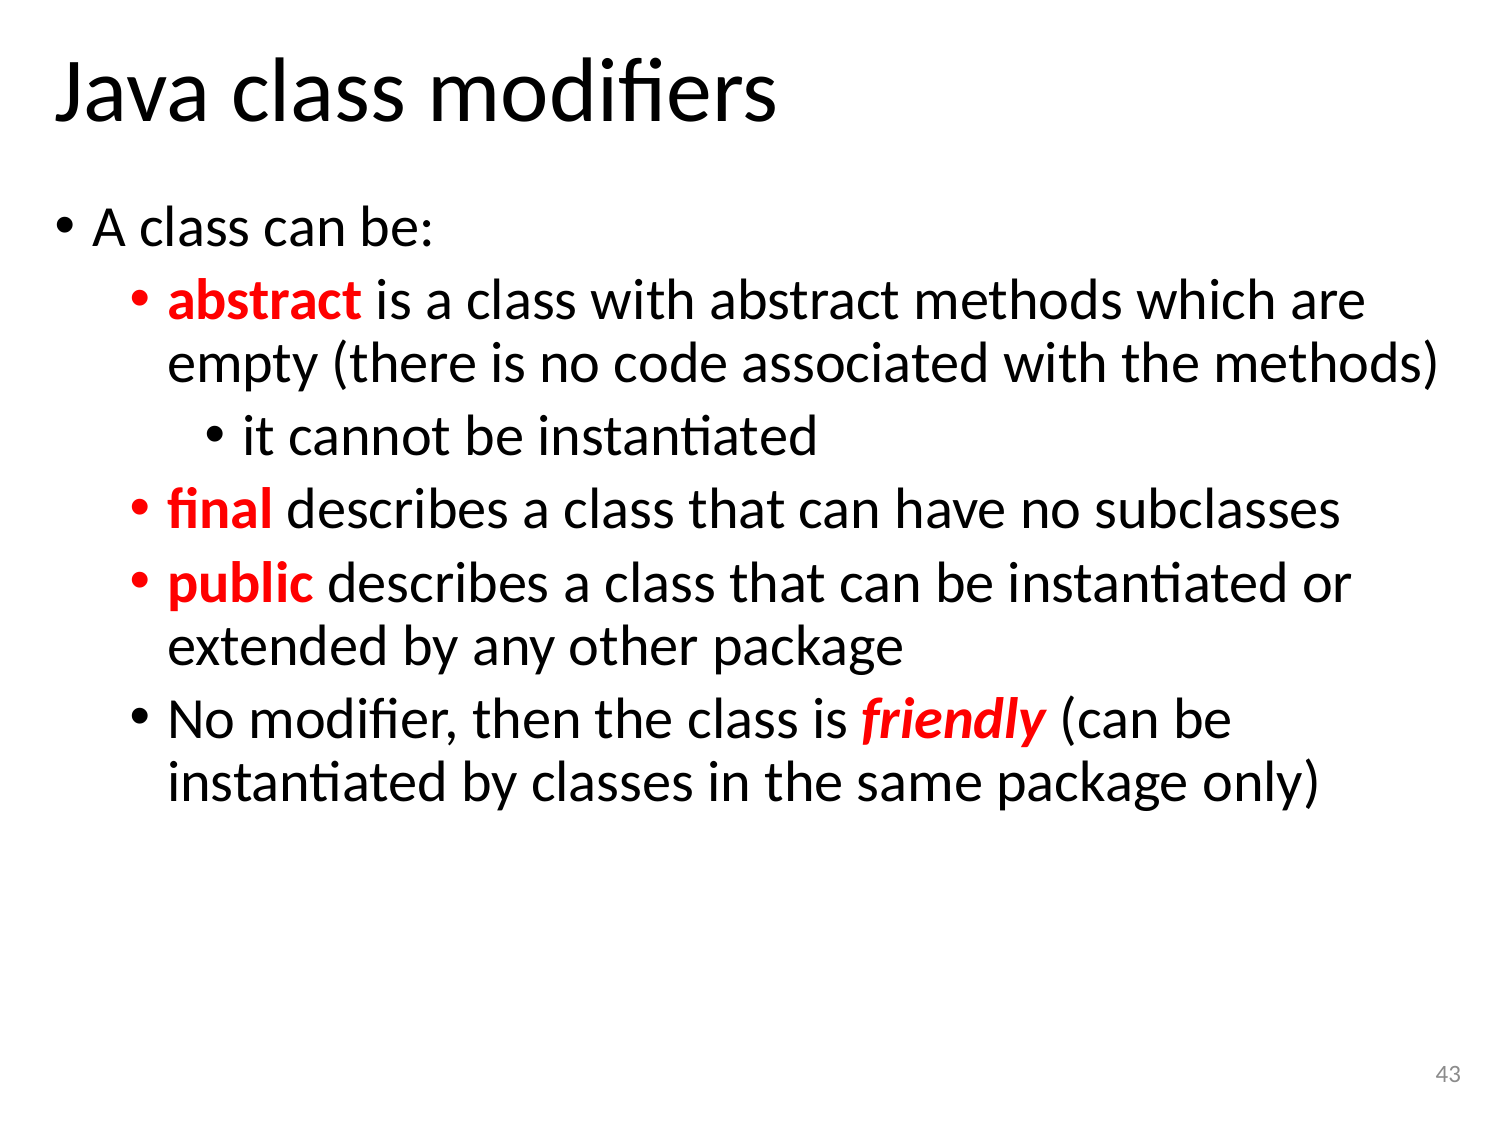

# Java class modifiers
A class can be:
abstract is a class with abstract methods which are empty (there is no code associated with the methods)
it cannot be instantiated
final describes a class that can have no subclasses
public describes a class that can be instantiated or extended by any other package
No modifier, then the class is friendly (can be instantiated by classes in the same package only)
43